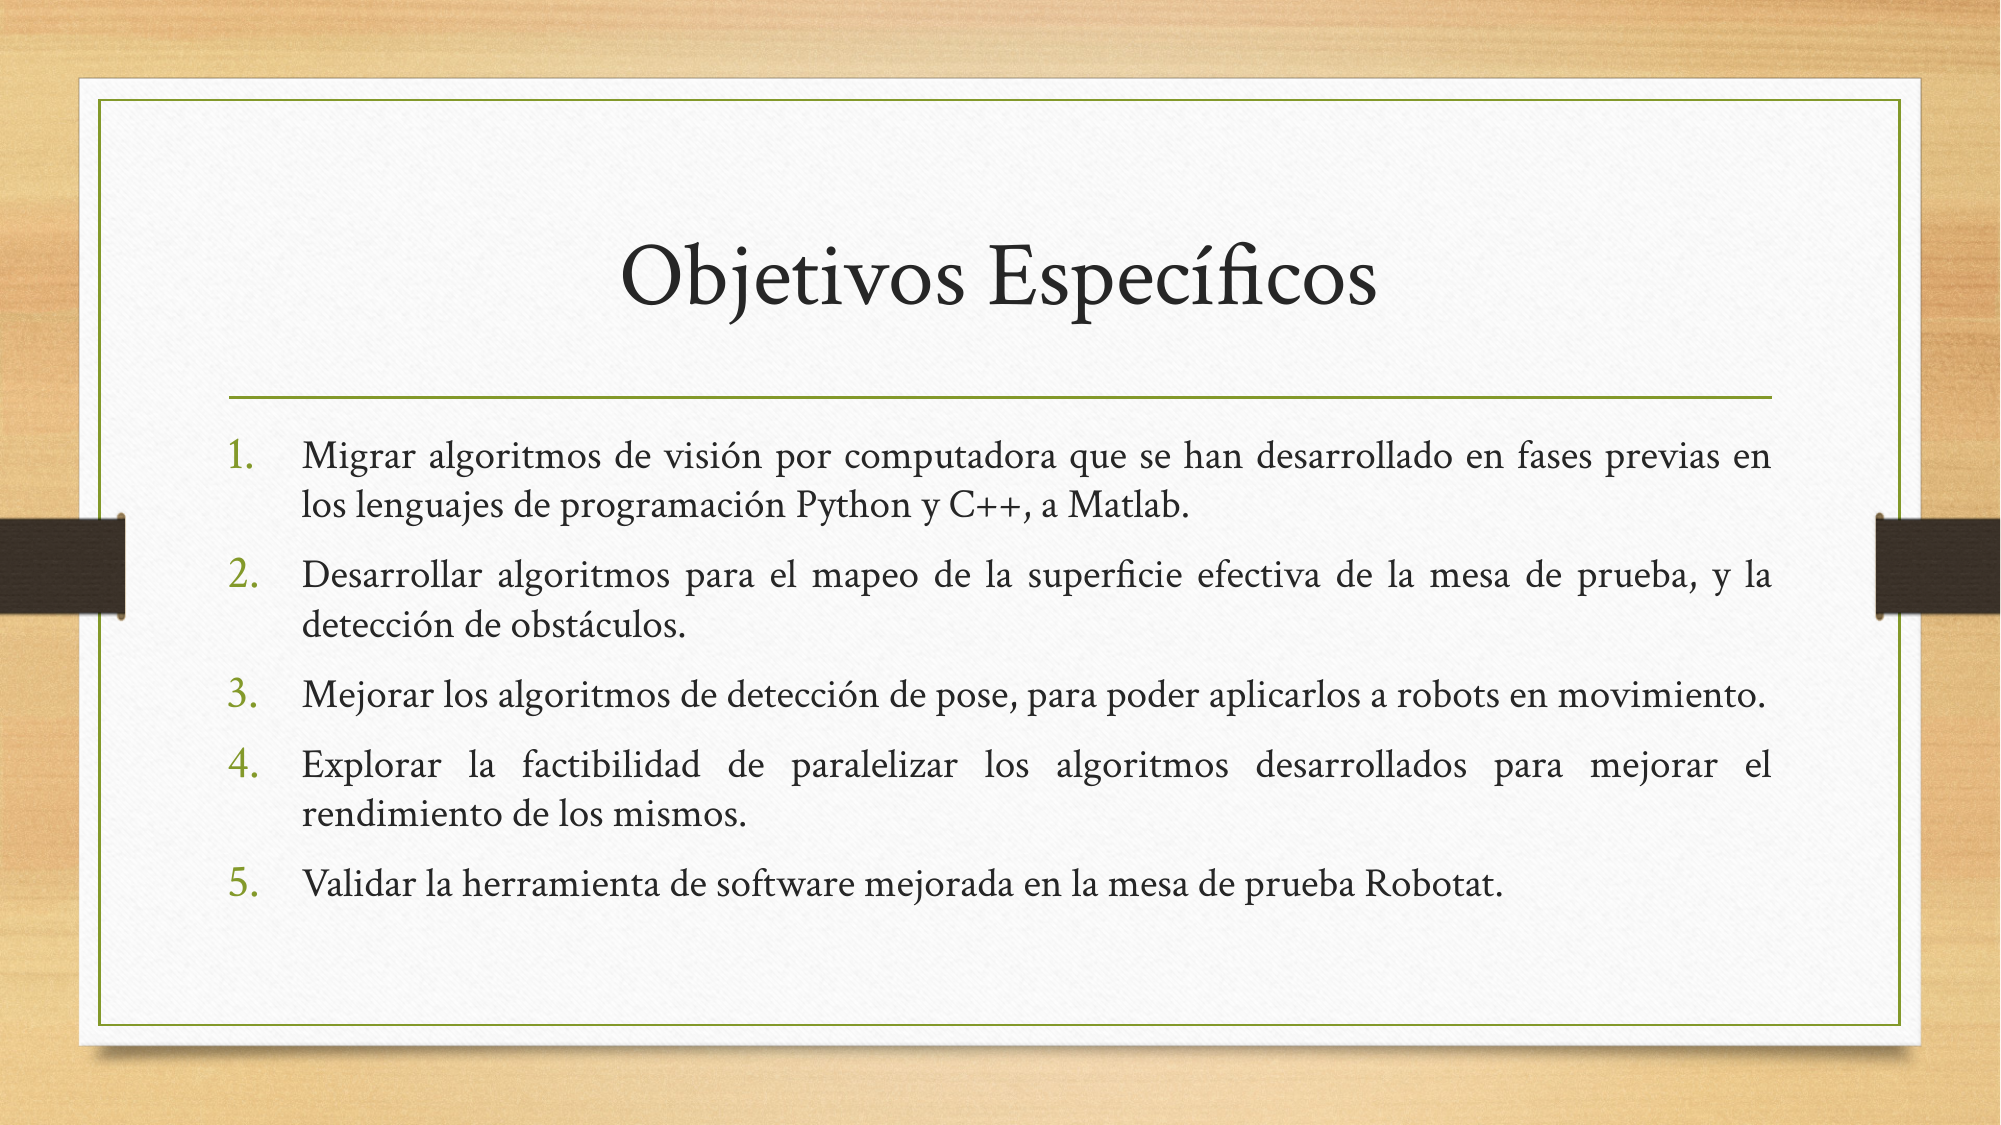

# Objetivos Específicos
Migrar algoritmos de visión por computadora que se han desarrollado en fases previas en los lenguajes de programación Python y C++, a Matlab.
Desarrollar algoritmos para el mapeo de la superficie efectiva de la mesa de prueba, y la detección de obstáculos.
Mejorar los algoritmos de detección de pose, para poder aplicarlos a robots en movimiento.
Explorar la factibilidad de paralelizar los algoritmos desarrollados para mejorar el rendimiento de los mismos.
Validar la herramienta de software mejorada en la mesa de prueba Robotat.